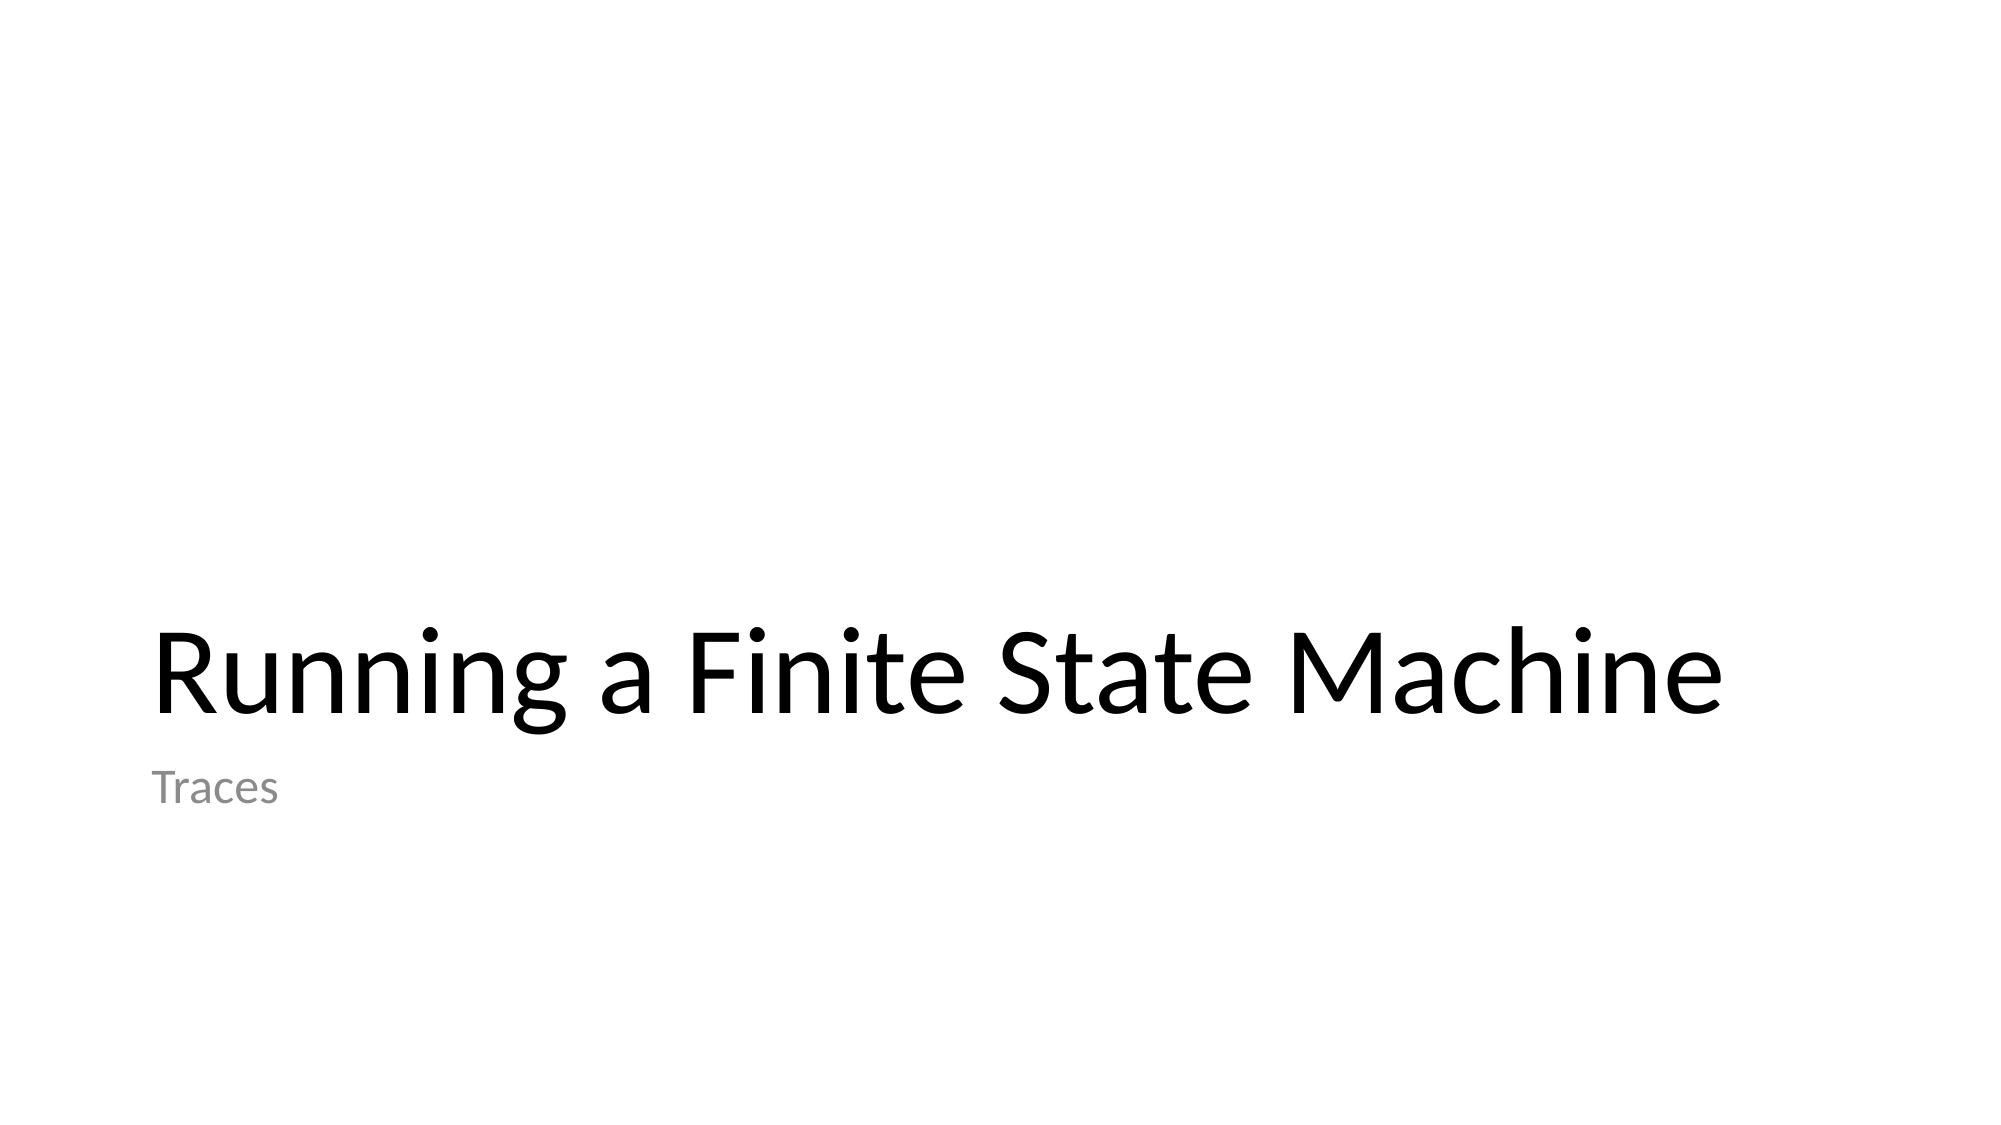

# Running a Finite State Machine
Traces